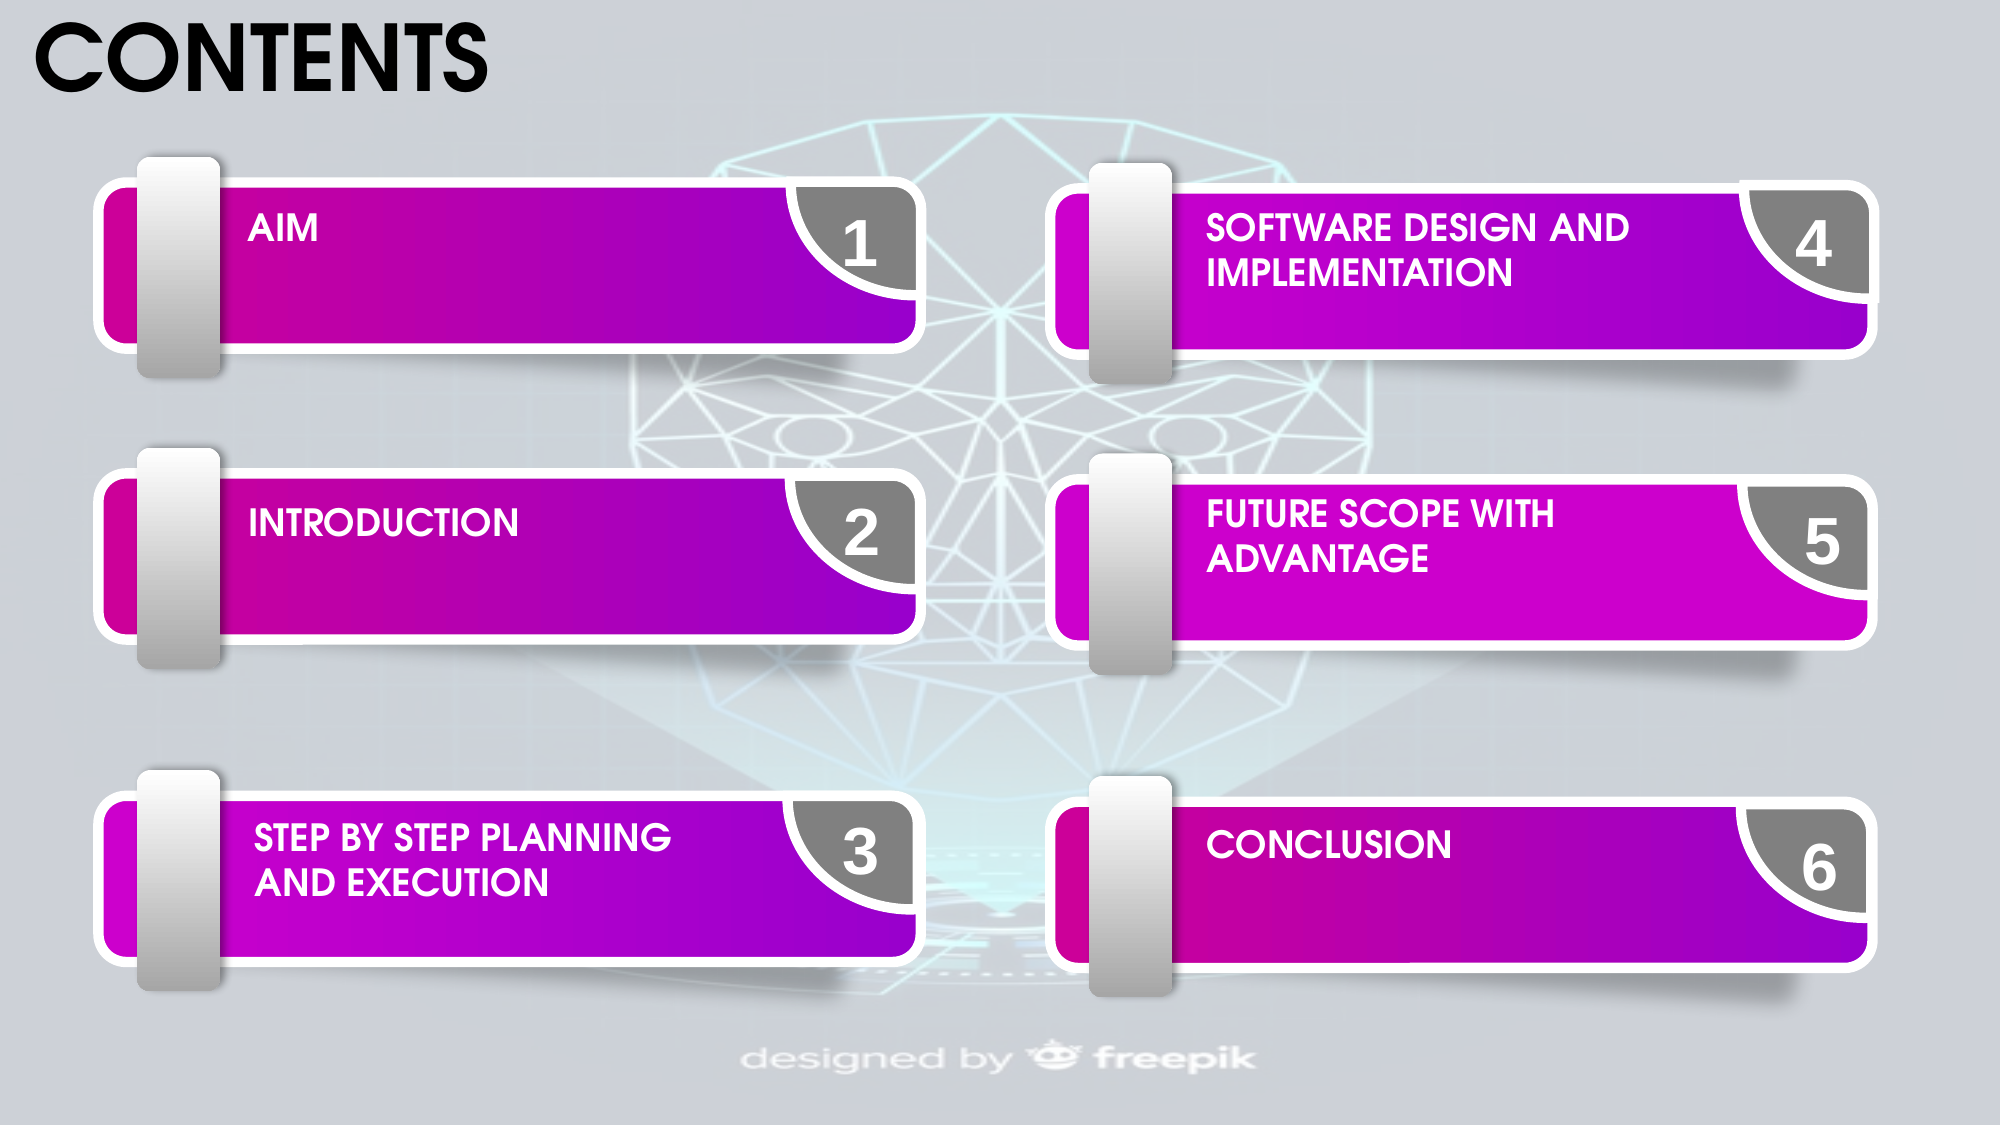

CONTENTS

1

4

AIM

SOFTWARE DESIGN AND IMPLEMENTATION

2

5
FUTURE SCOPE WITH ADVANTAGE

INTRODUCTION

3

6
STEP BY STEP PLANNING AND EXECUTION

CONCLUSION